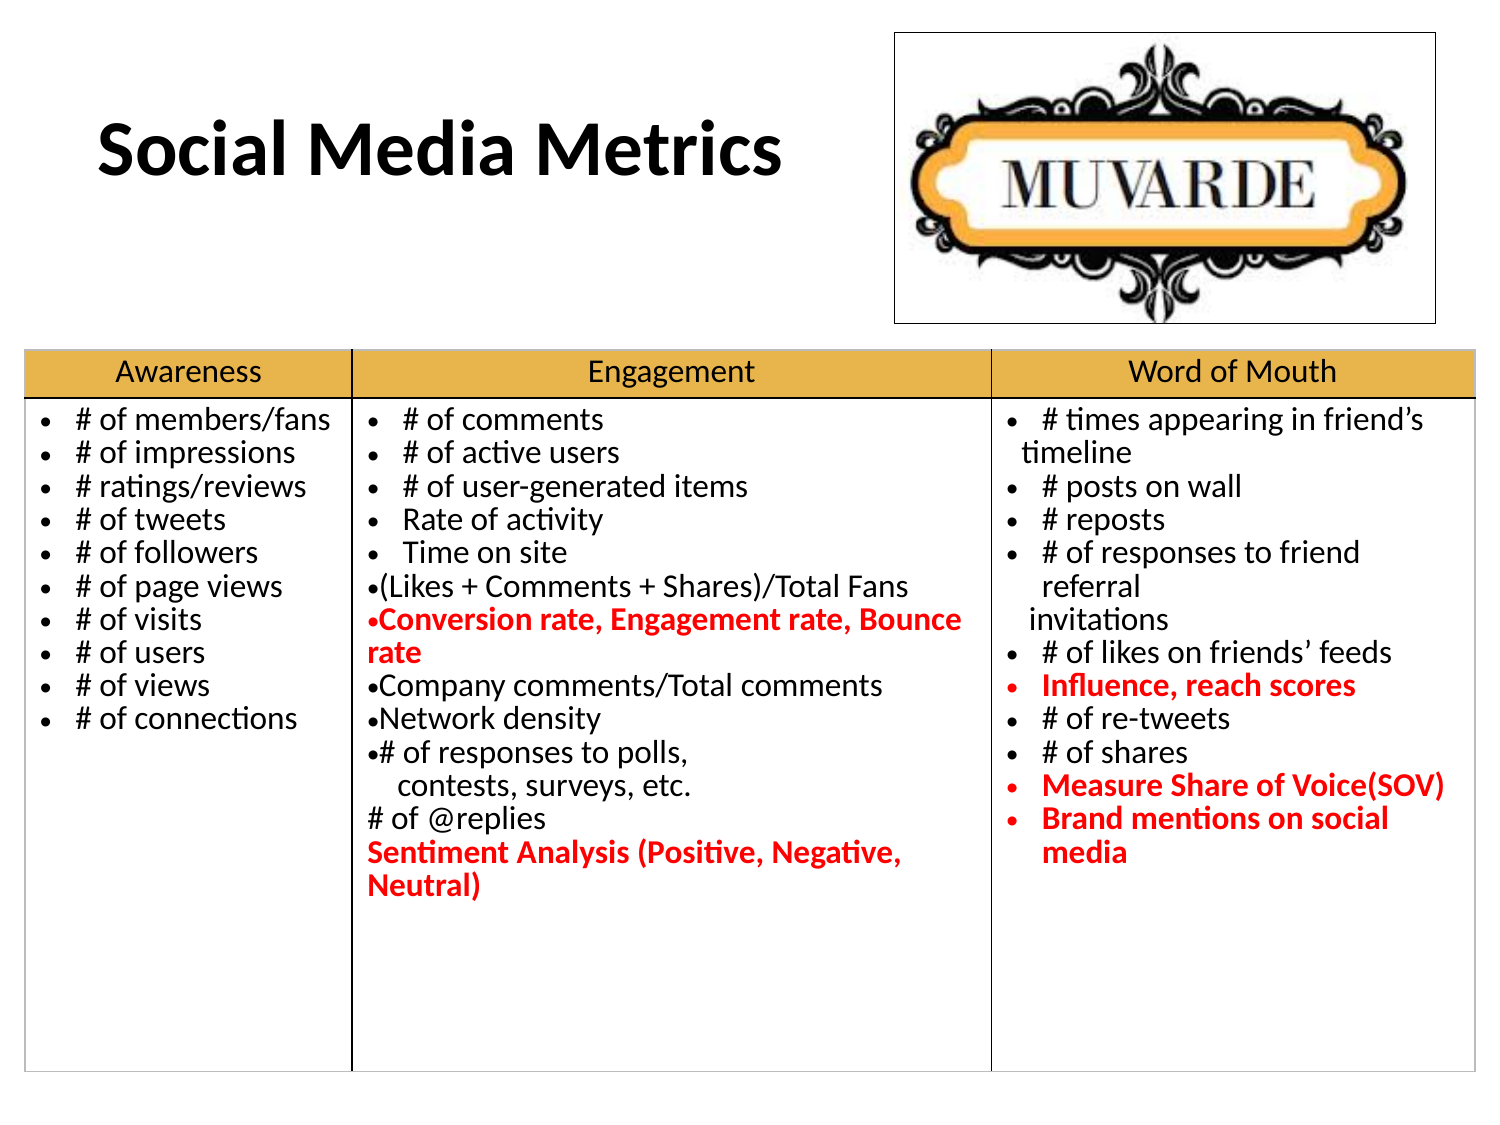

# Social Media Metrics
| Awareness | Engagement | Word of Mouth |
| --- | --- | --- |
| # of members/fans # of impressions # ratings/reviews # of tweets # of followers # of page views # of visits # of users # of views # of connections | # of comments # of active users # of user-generated items Rate of activity Time on site (Likes + Comments + Shares)/Total Fans Conversion rate, Engagement rate, Bounce rate Company comments/Total comments Network density # of responses to polls, contests, surveys, etc. # of @replies Sentiment Analysis (Positive, Negative, Neutral) | # times appearing in friend’s timeline # posts on wall # reposts # of responses to friend referral invitations # of likes on friends’ feeds Influence, reach scores # of re-tweets # of shares Measure Share of Voice(SOV) Brand mentions on social media |